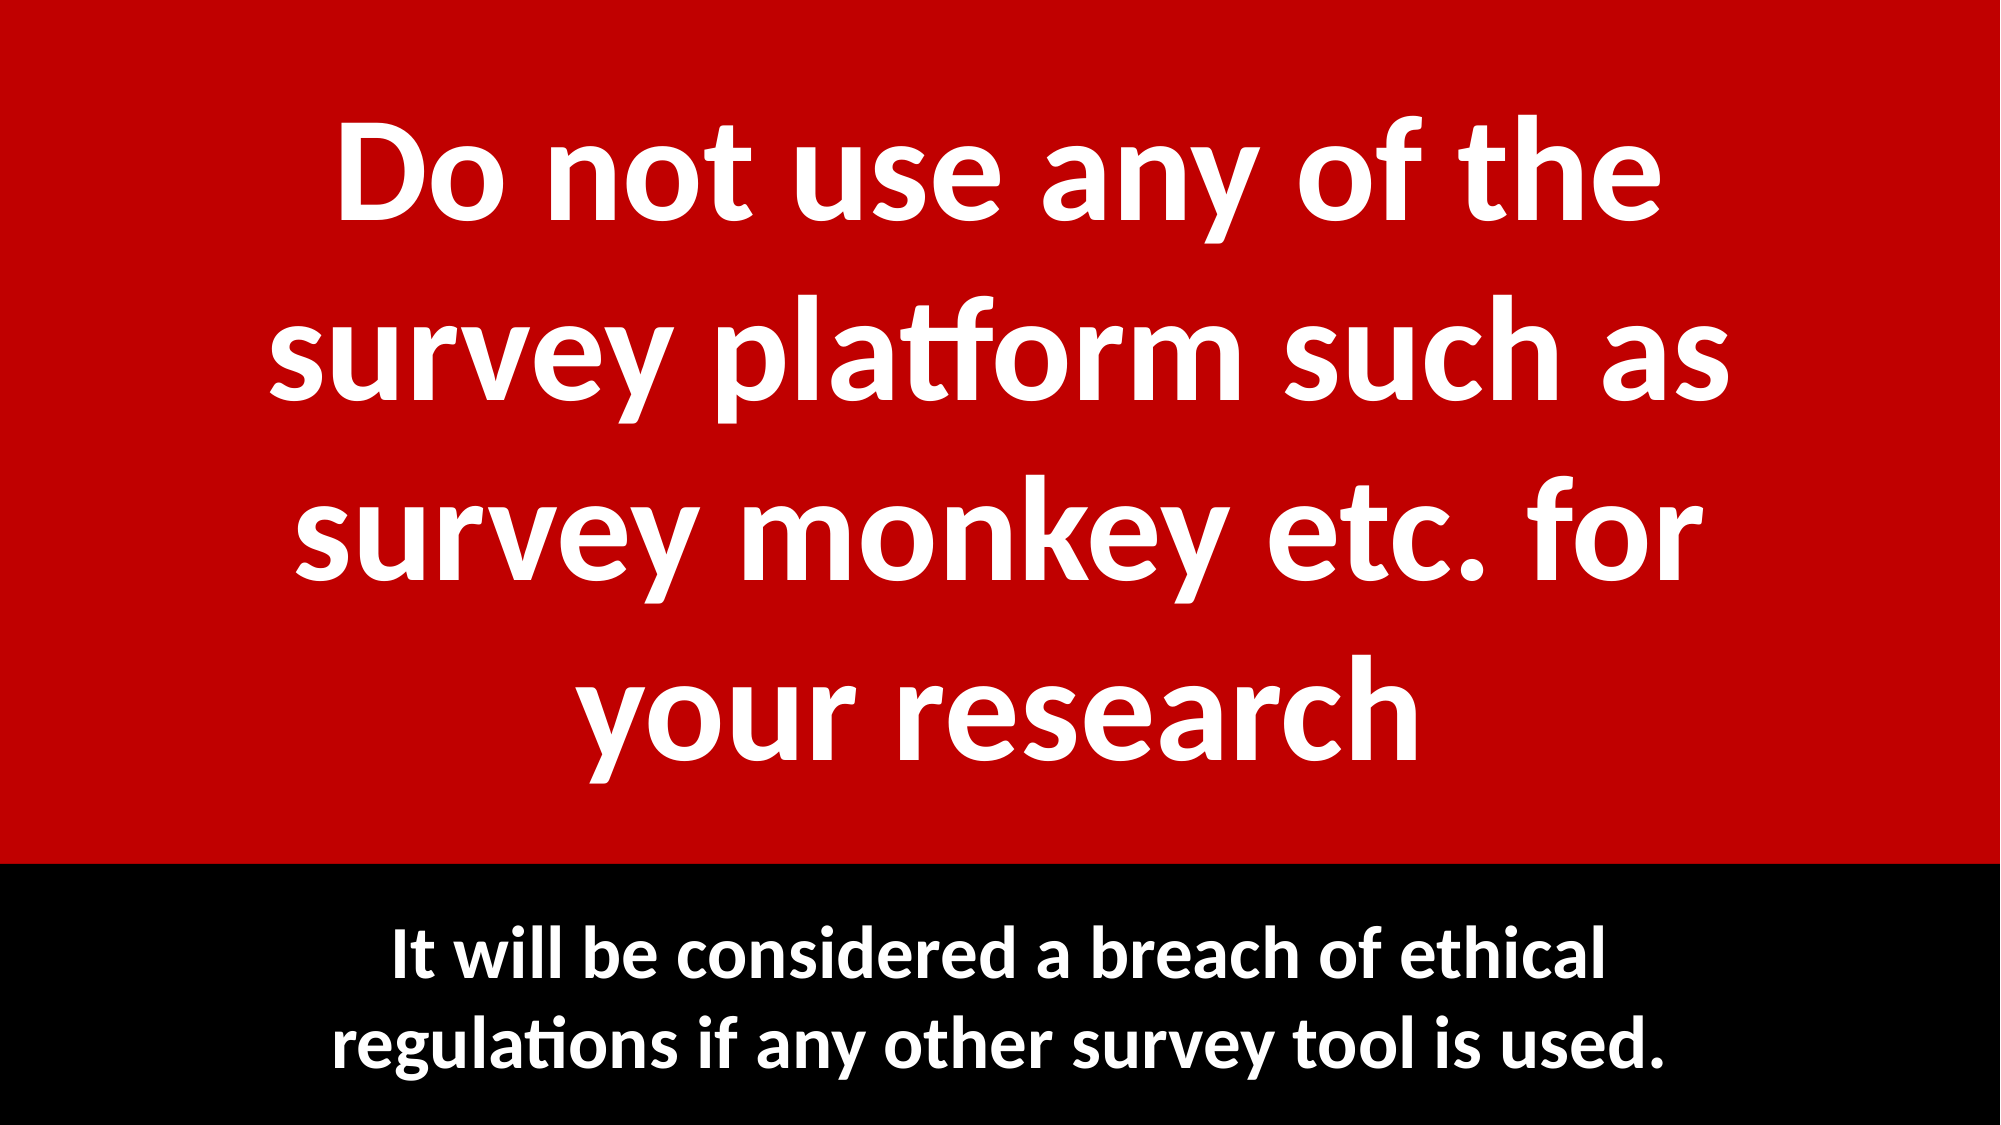

Do not use any of the survey platform such as survey monkey etc. for your research

It will be considered a breach of ethical regulations if any other survey tool is used.